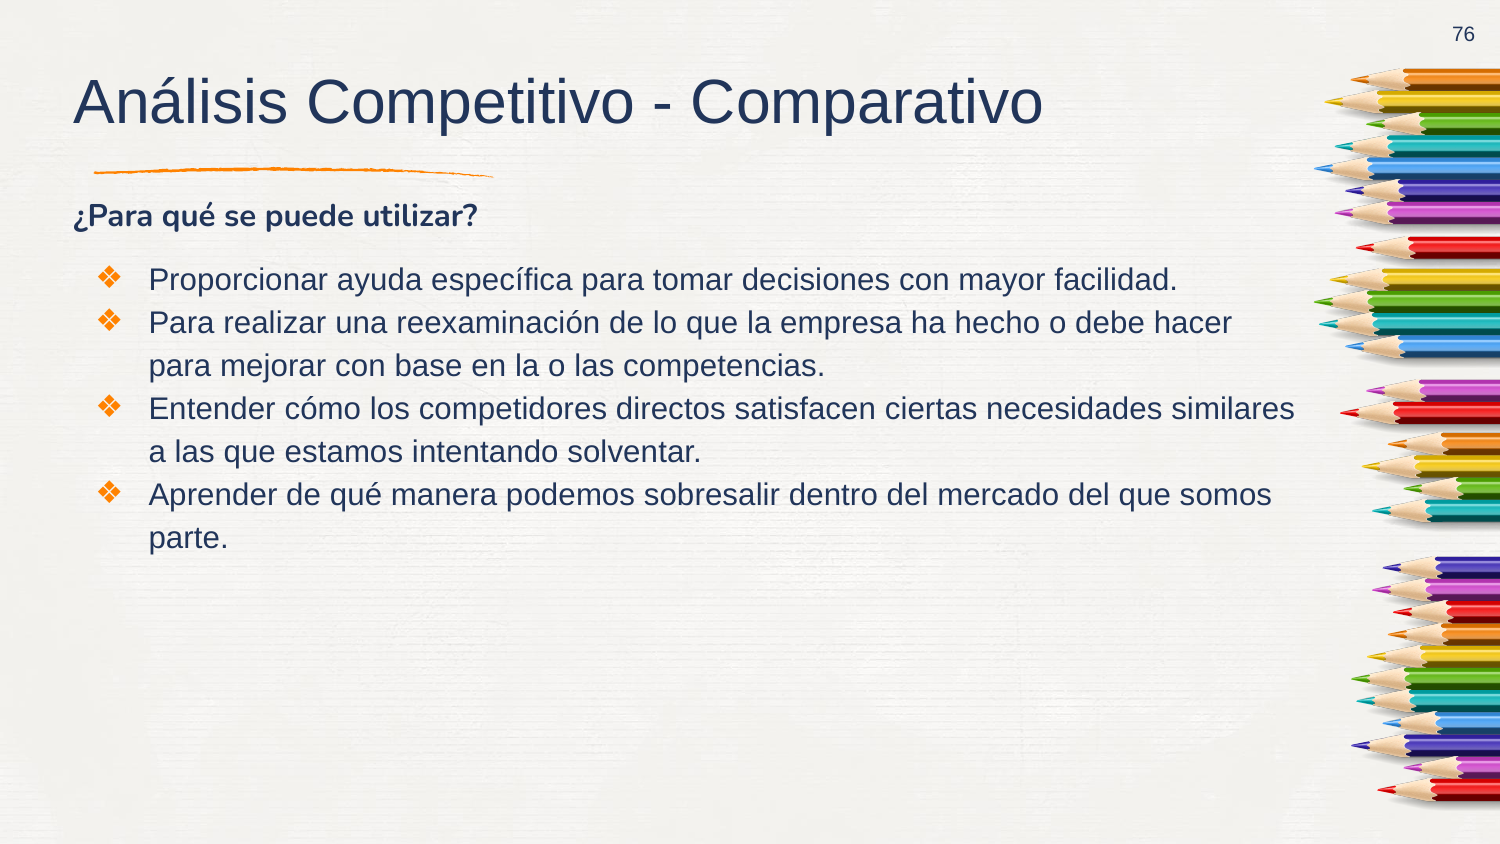

76
# Análisis Competitivo - Comparativo
¿Para qué se puede utilizar?
Proporcionar ayuda específica para tomar decisiones con mayor facilidad.
Para realizar una reexaminación de lo que la empresa ha hecho o debe hacer para mejorar con base en la o las competencias.
Entender cómo los competidores directos satisfacen ciertas necesidades similares a las que estamos intentando solventar.
Aprender de qué manera podemos sobresalir dentro del mercado del que somos parte.